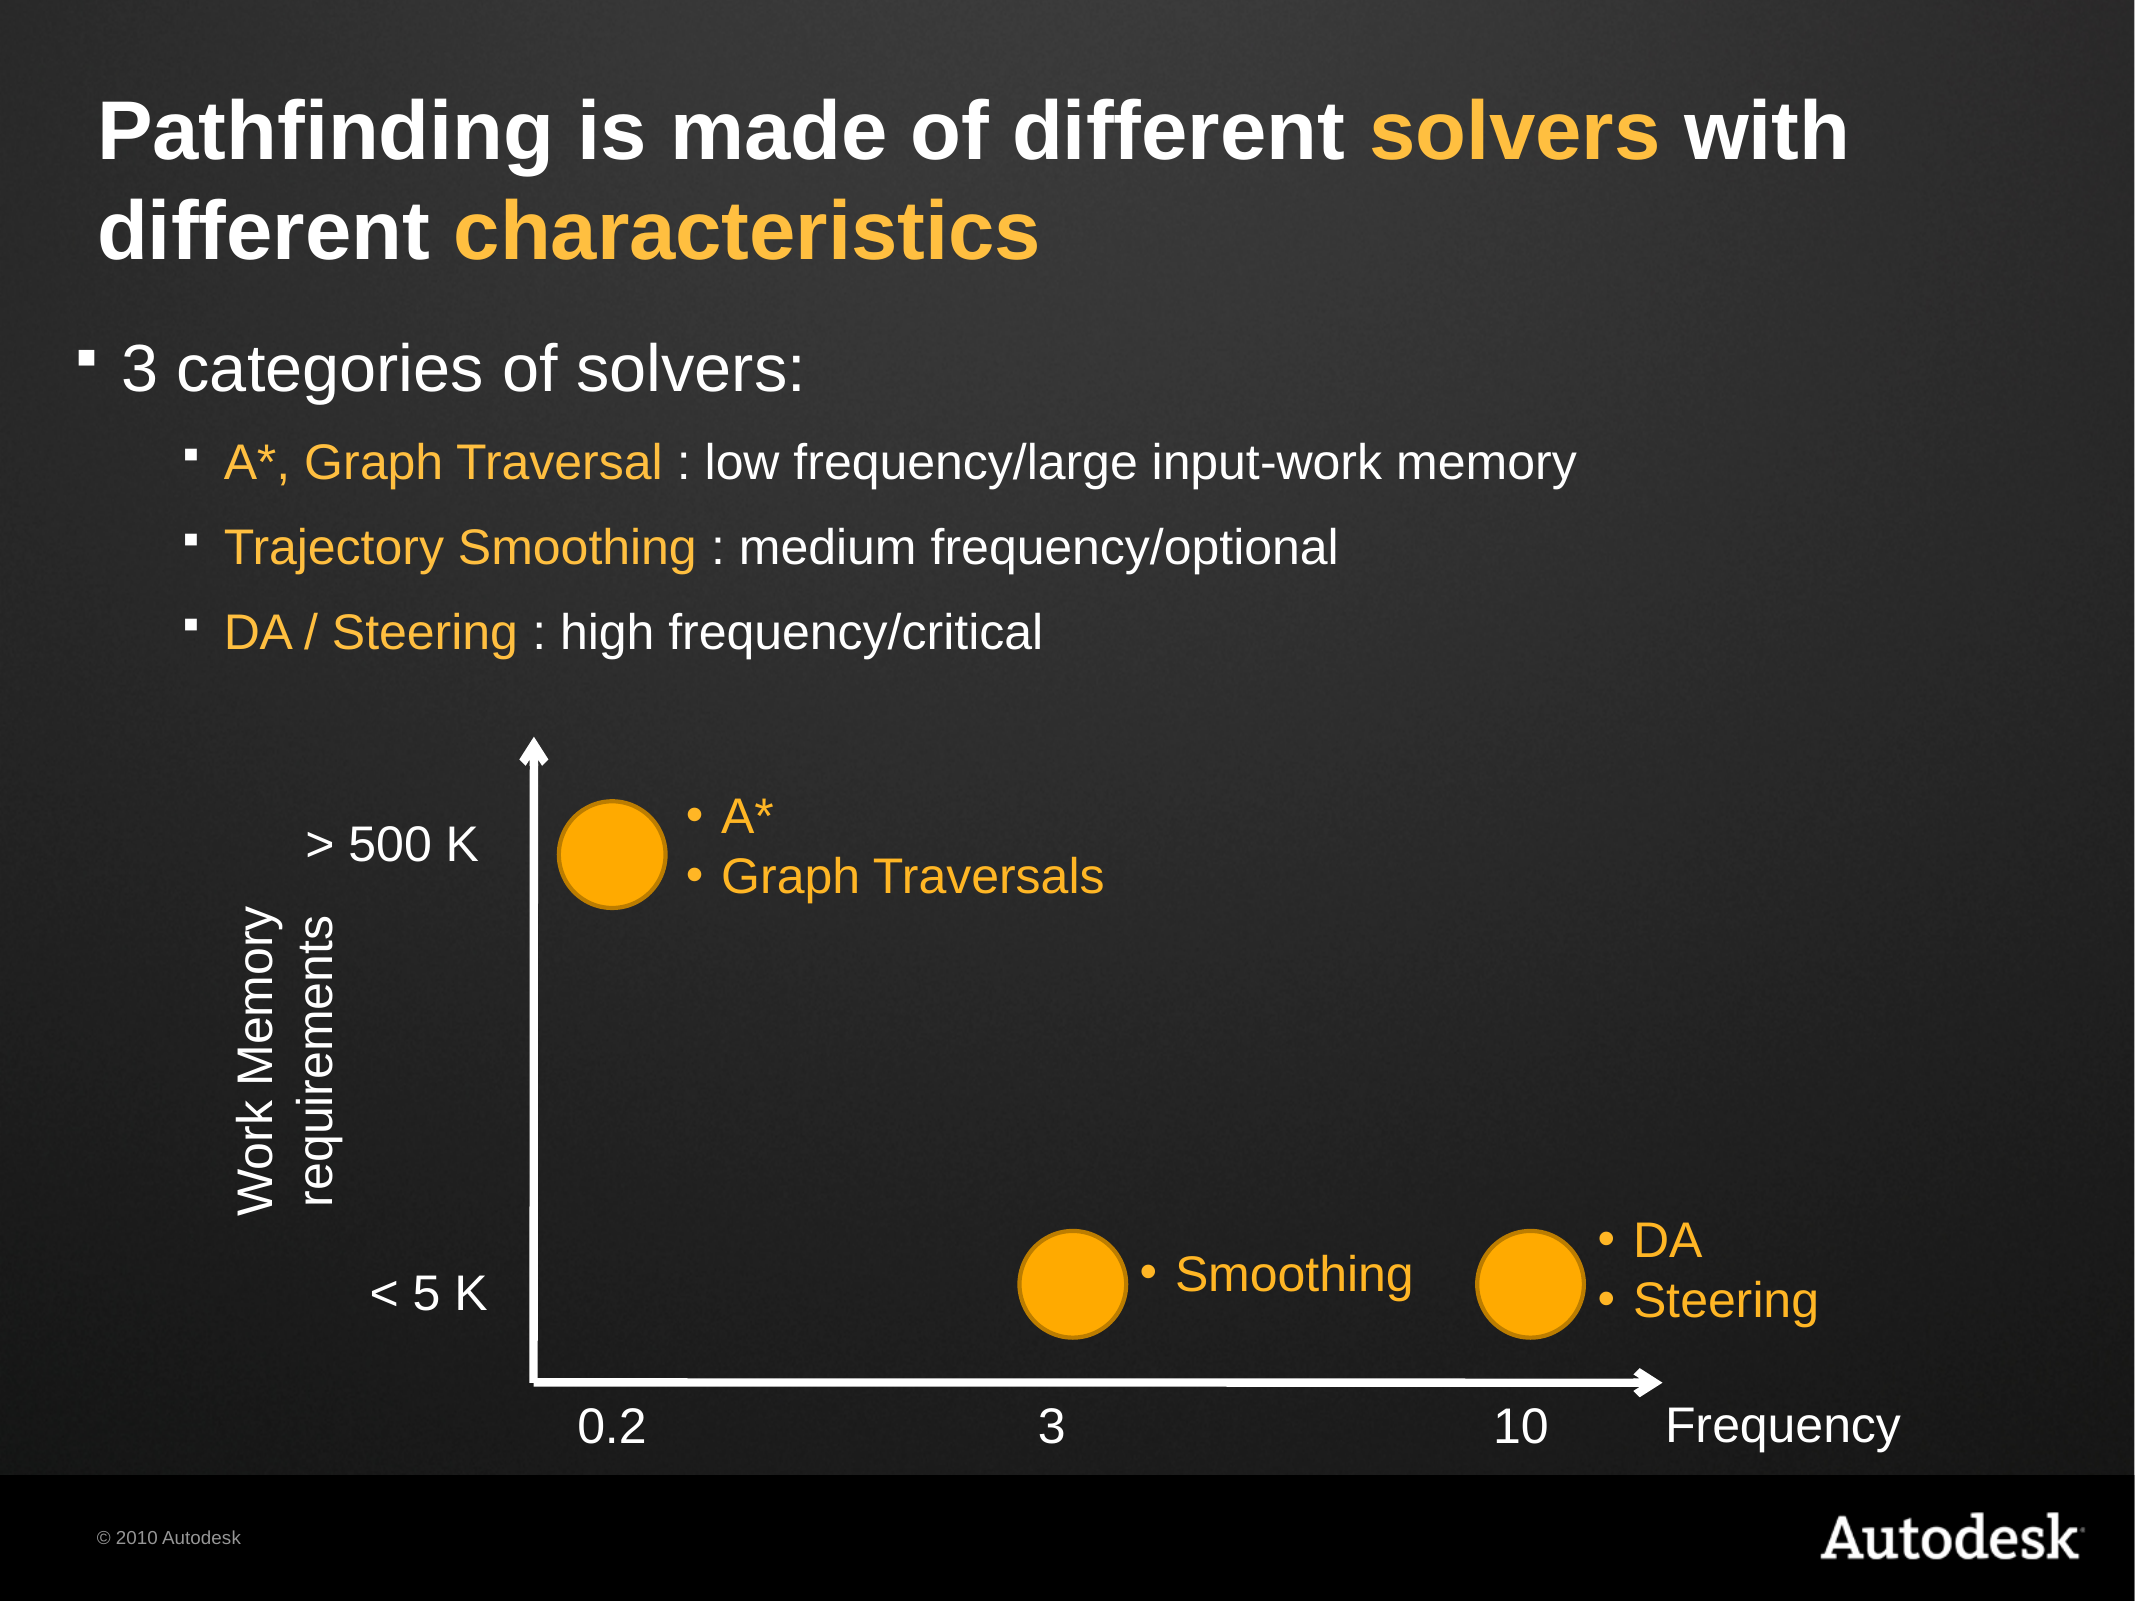

# Pathfinding is made of different solvers with different characteristics
3 categories of solvers:
A*, Graph Traversal : low frequency/large input-work memory
Trajectory Smoothing : medium frequency/optional
DA / Steering : high frequency/critical
A*
Graph Traversals
> 500 K

Work Memory requirements
DA
Steering

Smoothing

< 5 K
Frequency
3
0.2
10